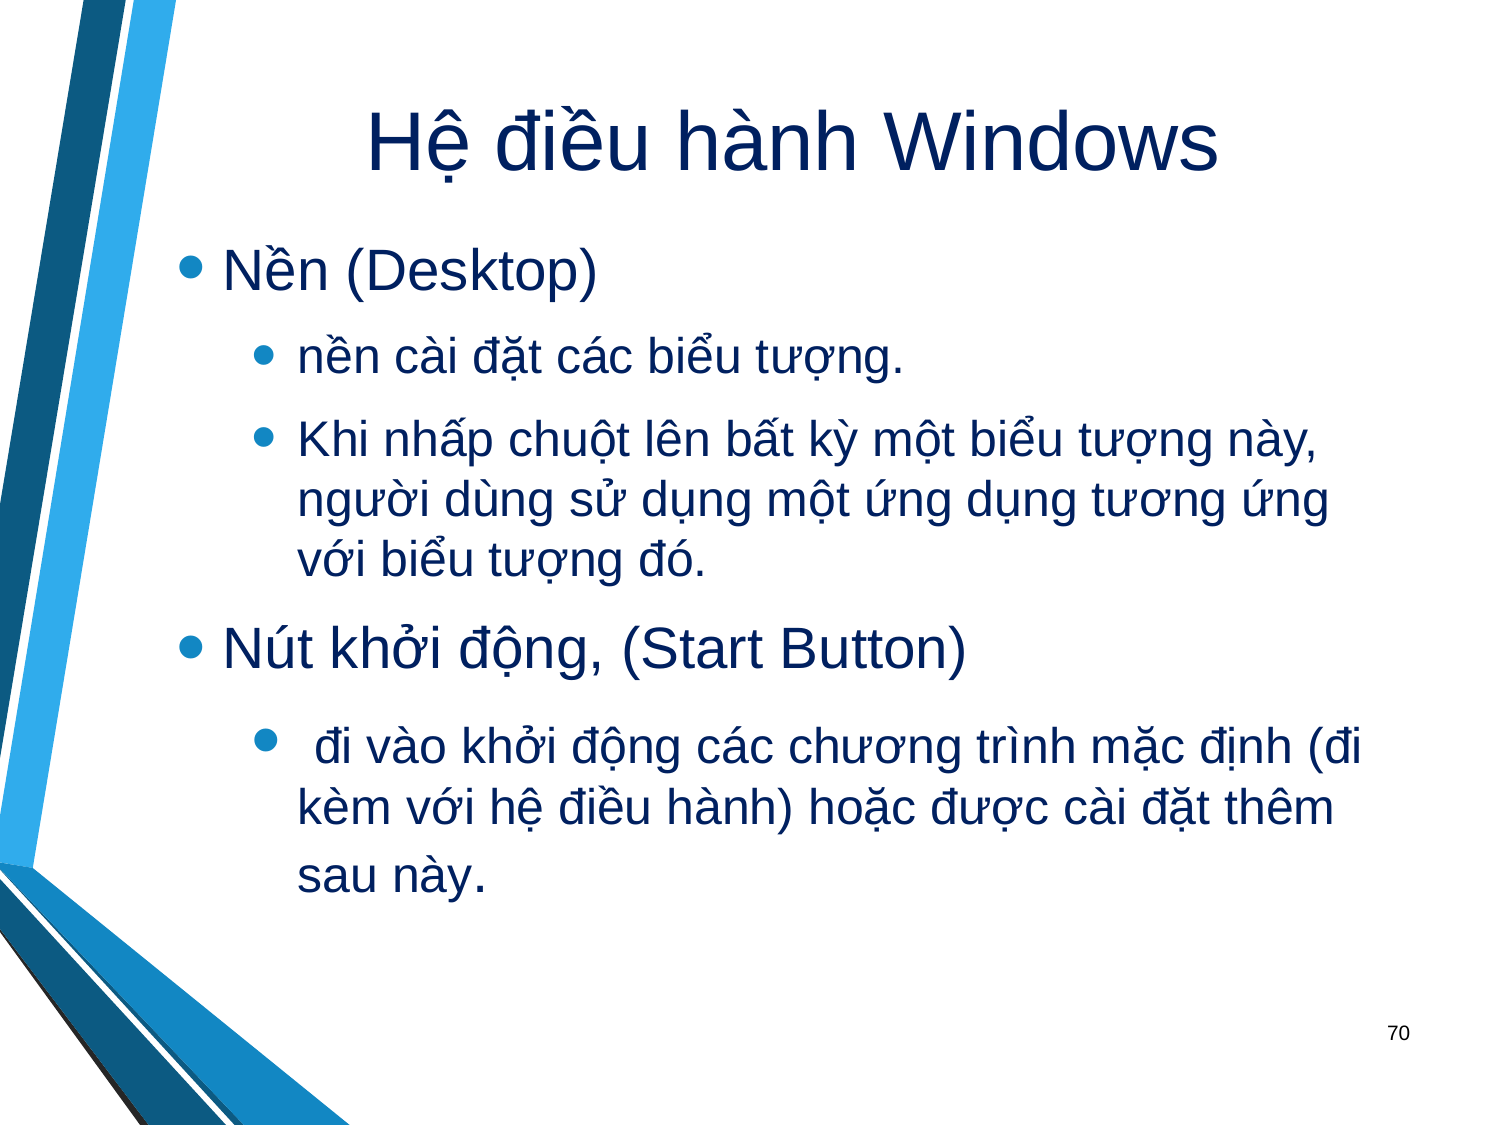

# Hệ điều hành Windows
Nền (Desktop)
nền cài đặt các biểu tượng.
Khi nhấp chuột lên bất kỳ một biểu tượng này, người dùng sử dụng một ứng dụng tương ứng với biểu tượng đó.
Nút khởi động, (Start Button)
 đi vào khởi động các chương trình mặc định (đi kèm với hệ điều hành) hoặc được cài đặt thêm sau này.
70